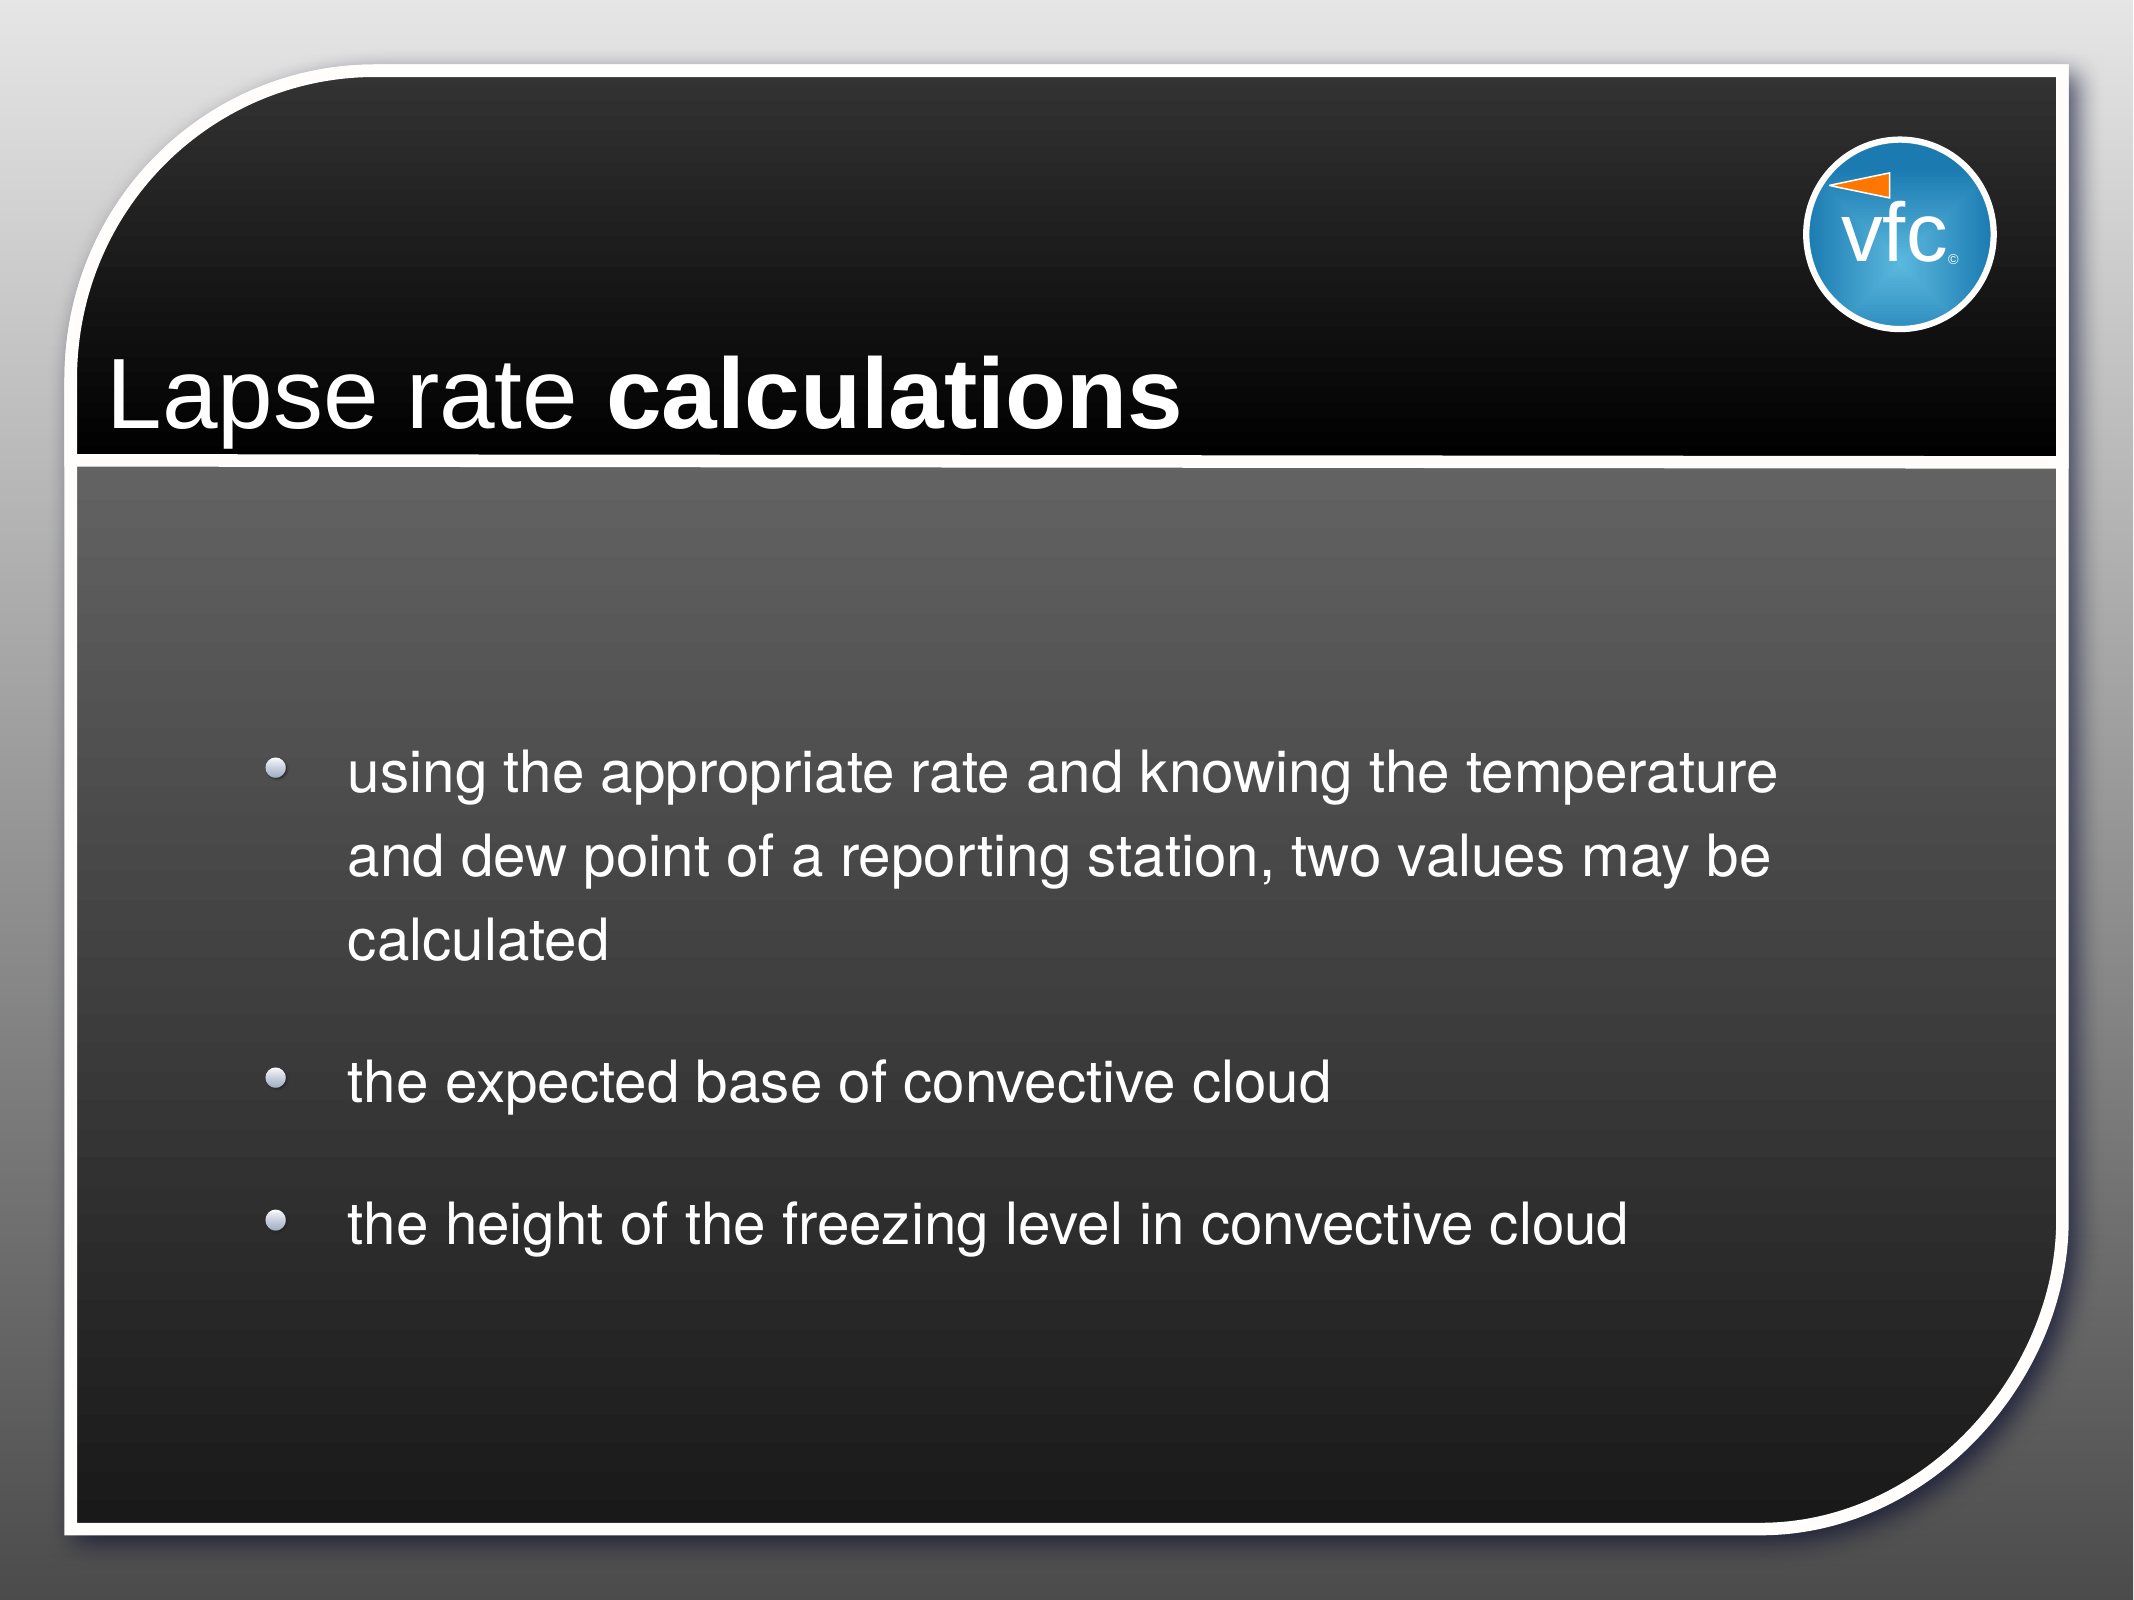

vfc©

# Lapse rate calculations

using the appropriate rate and knowing the temperature and dew point of a reporting station, two values may be calculated
the expected base of convective cloud
the height of the freezing level in convective cloud